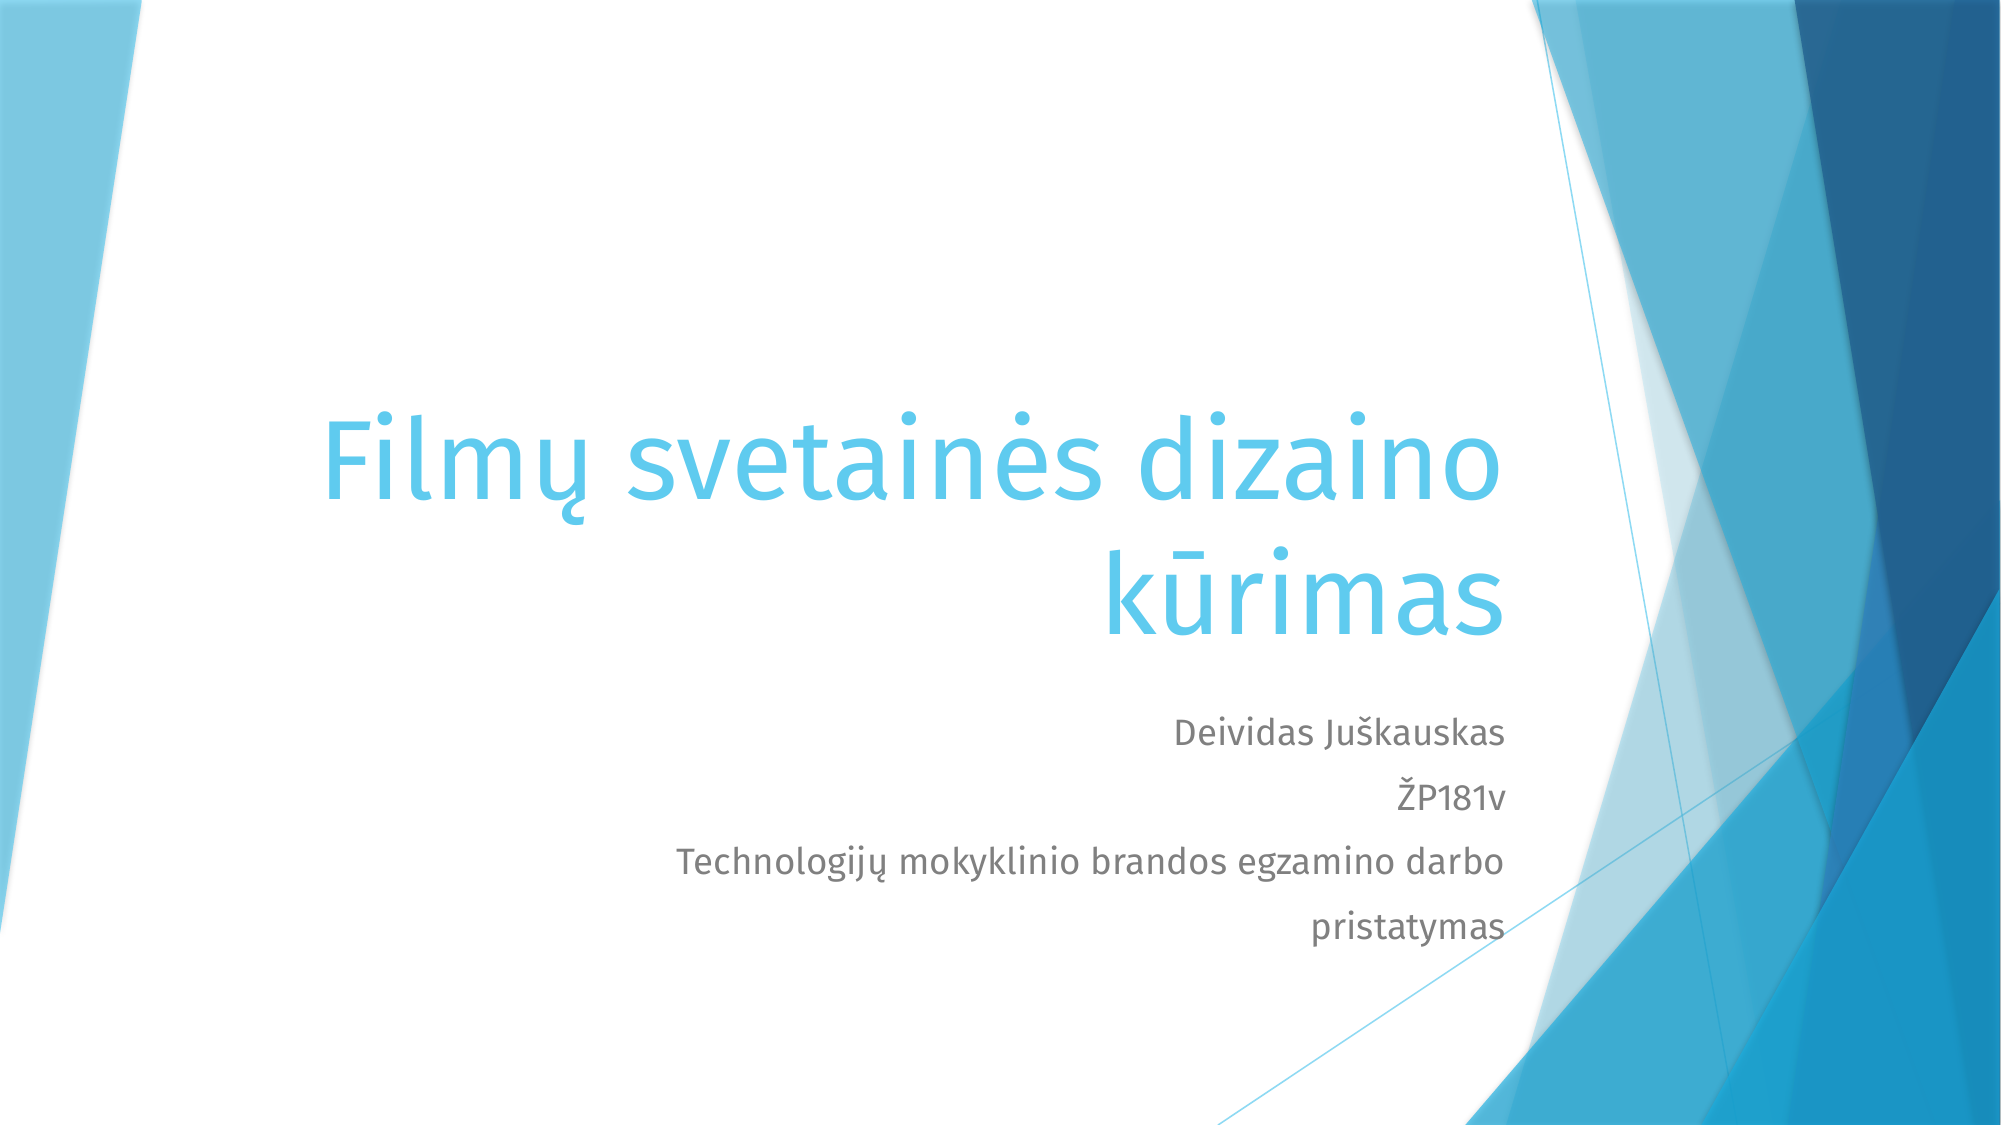

# Filmų svetainės dizaino kūrimas
Deividas Juškauskas
ŽP181v
Technologijų mokyklinio brandos egzamino darbo
pristatymas